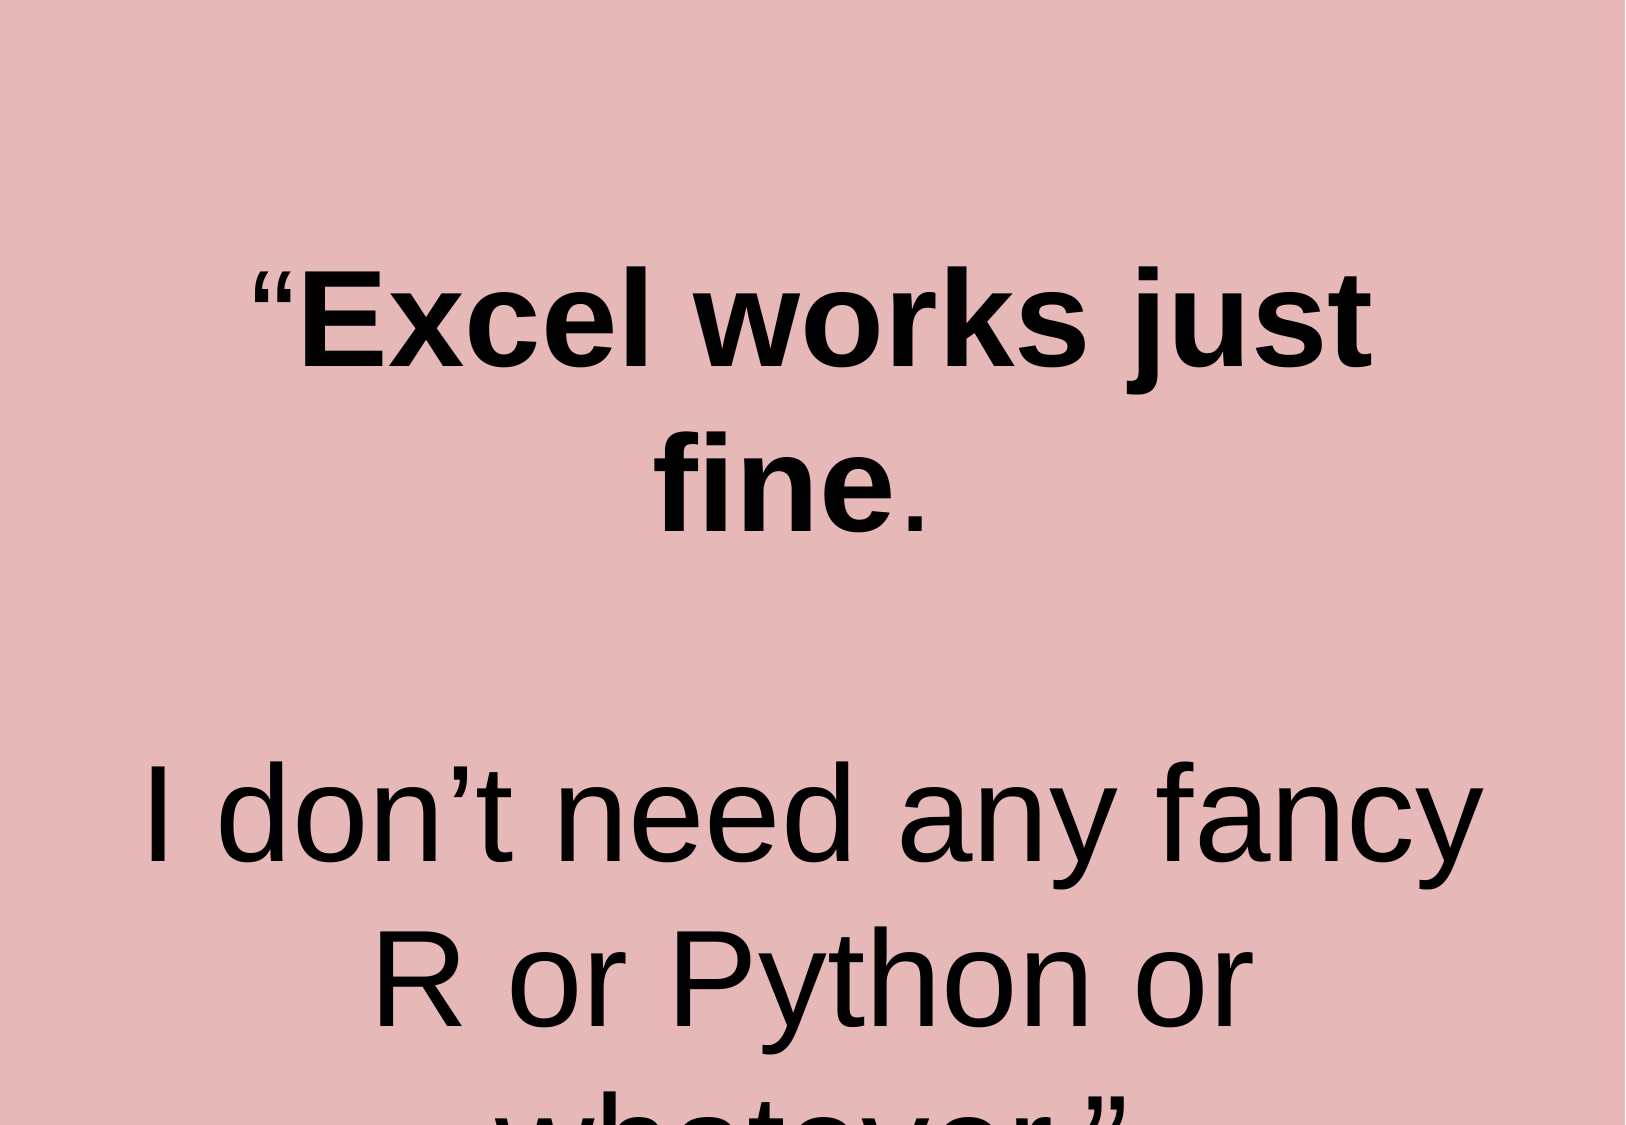

“Excel works just fine.

I don’t need any fancy R or Python or whatever.”